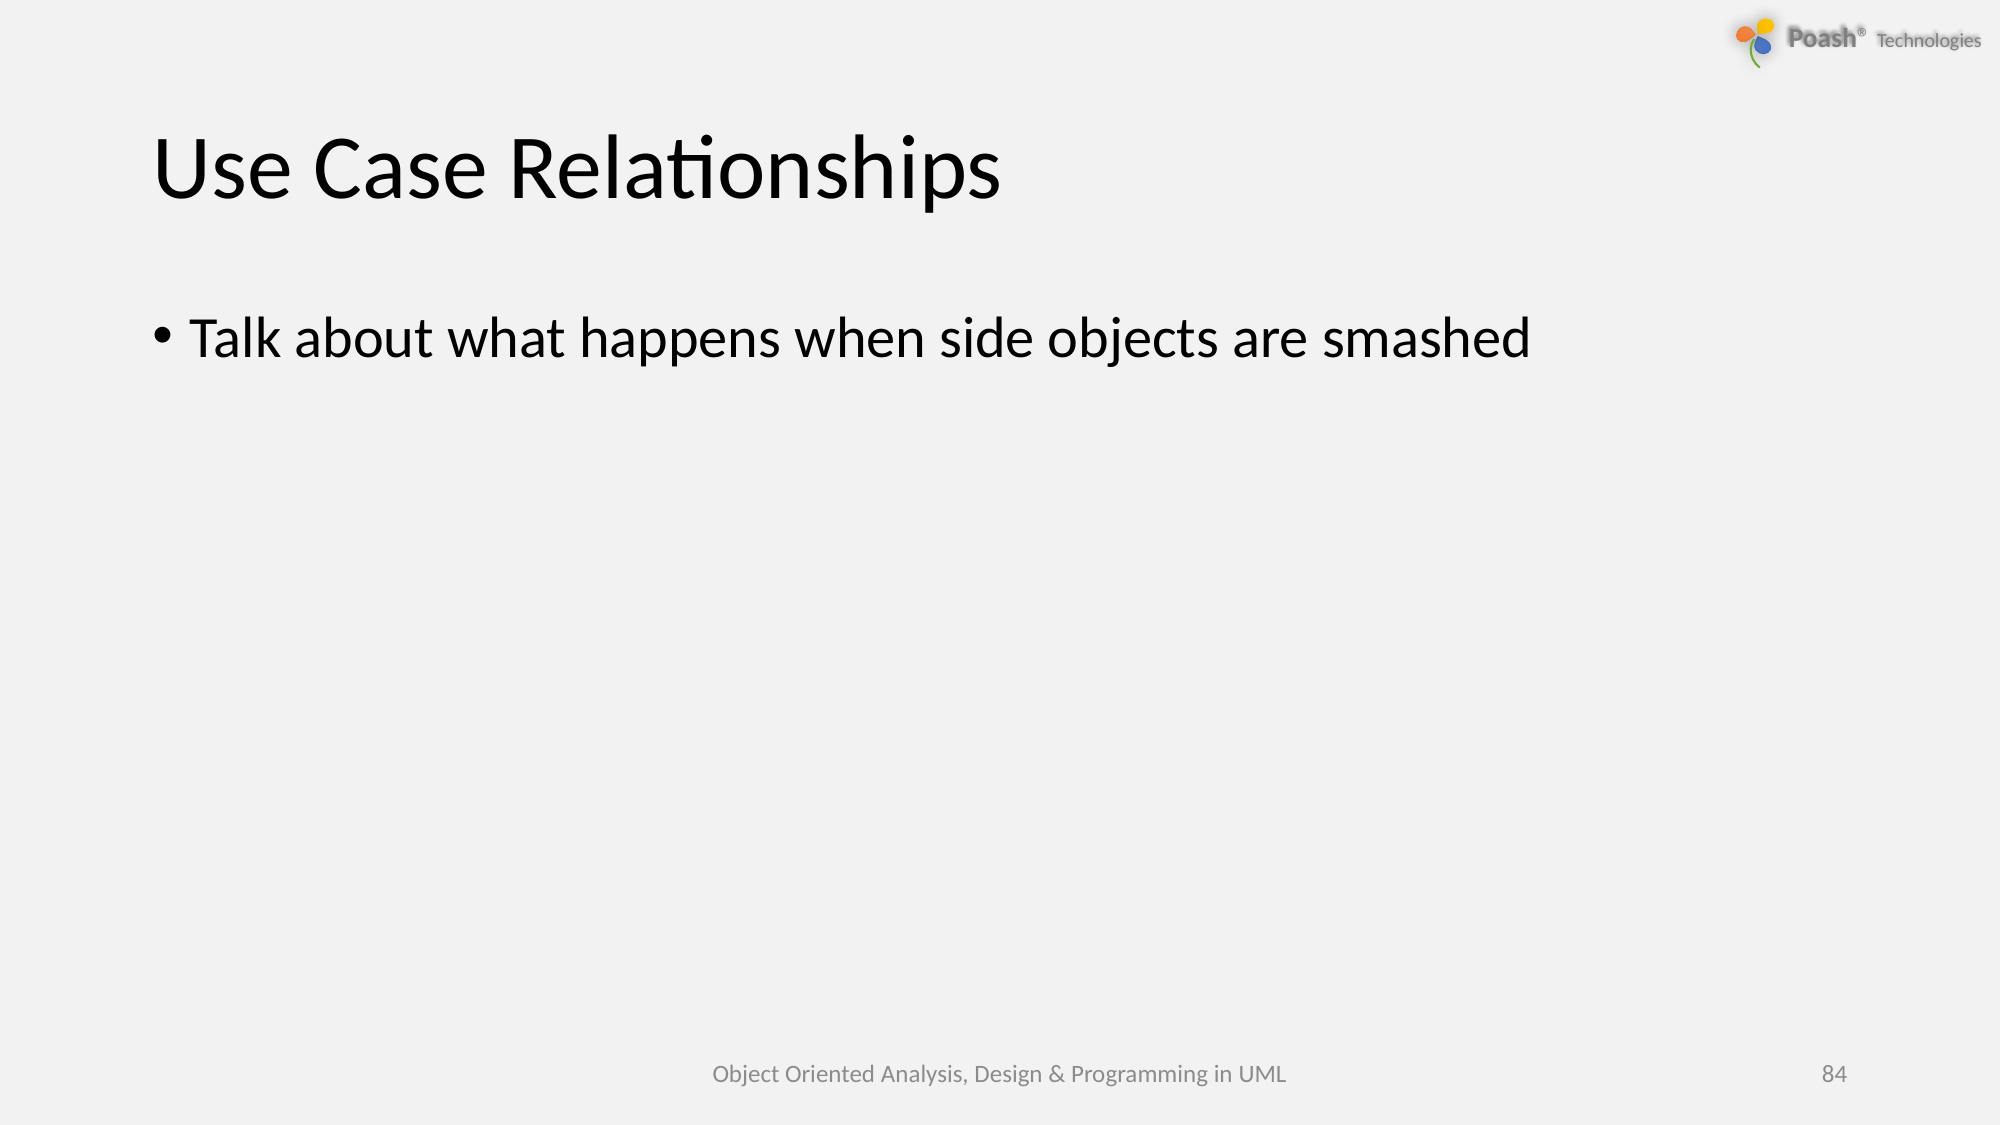

# Use Case Relationships
Talk about what happens when side objects are smashed
Object Oriented Analysis, Design & Programming in UML
84